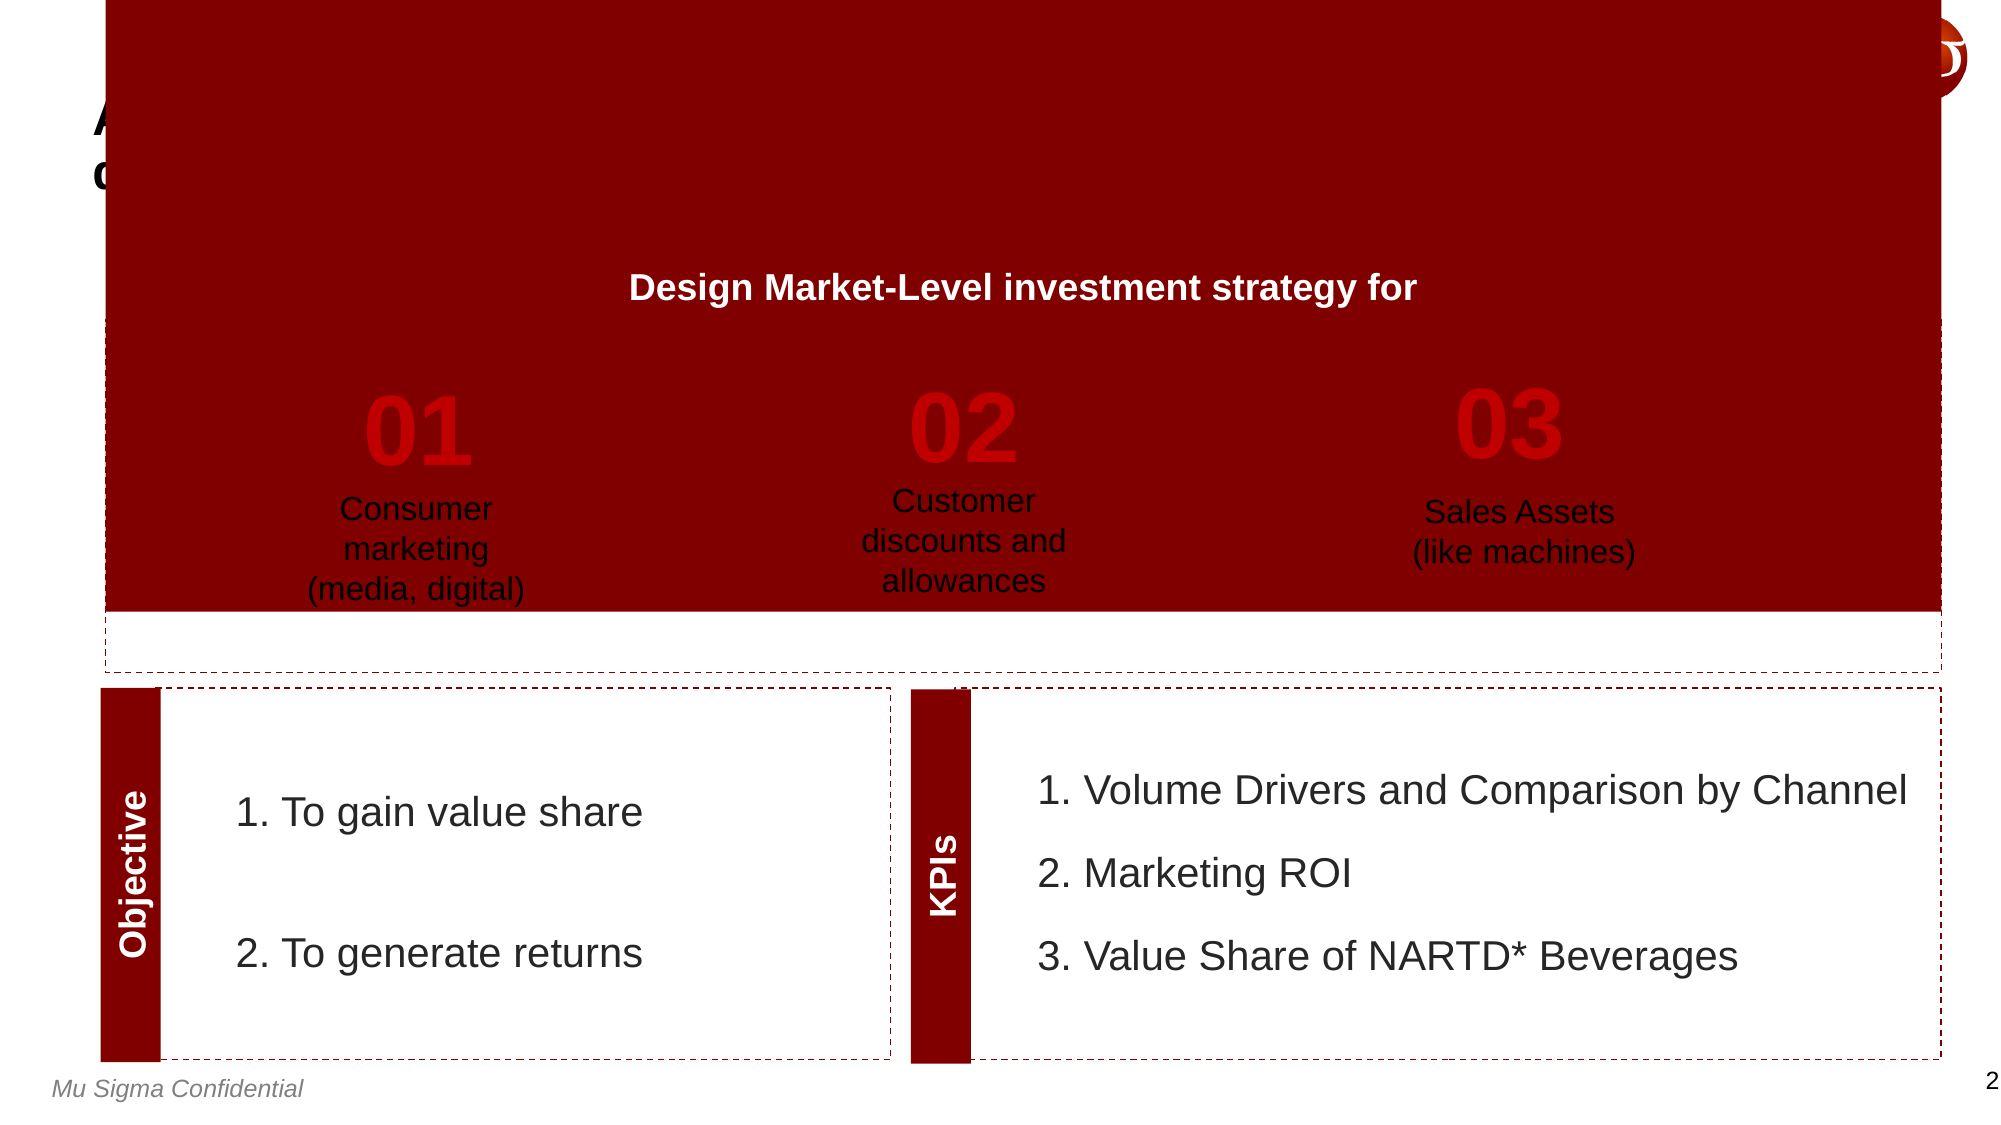

# A large CPG wants to optimize marketing investments across channels to drive share and profitability
Design Market-Level investment strategy for

03
02
01
Customer discounts and allowances
Consumer marketing (media, digital)
Sales Assets
 (like machines)

 1. Volume Drivers and Comparison by Channel
1. To gain value share
 2. Marketing ROI
Objective
KPIs
2. To generate returns
 3. Value Share of NARTD* Beverages